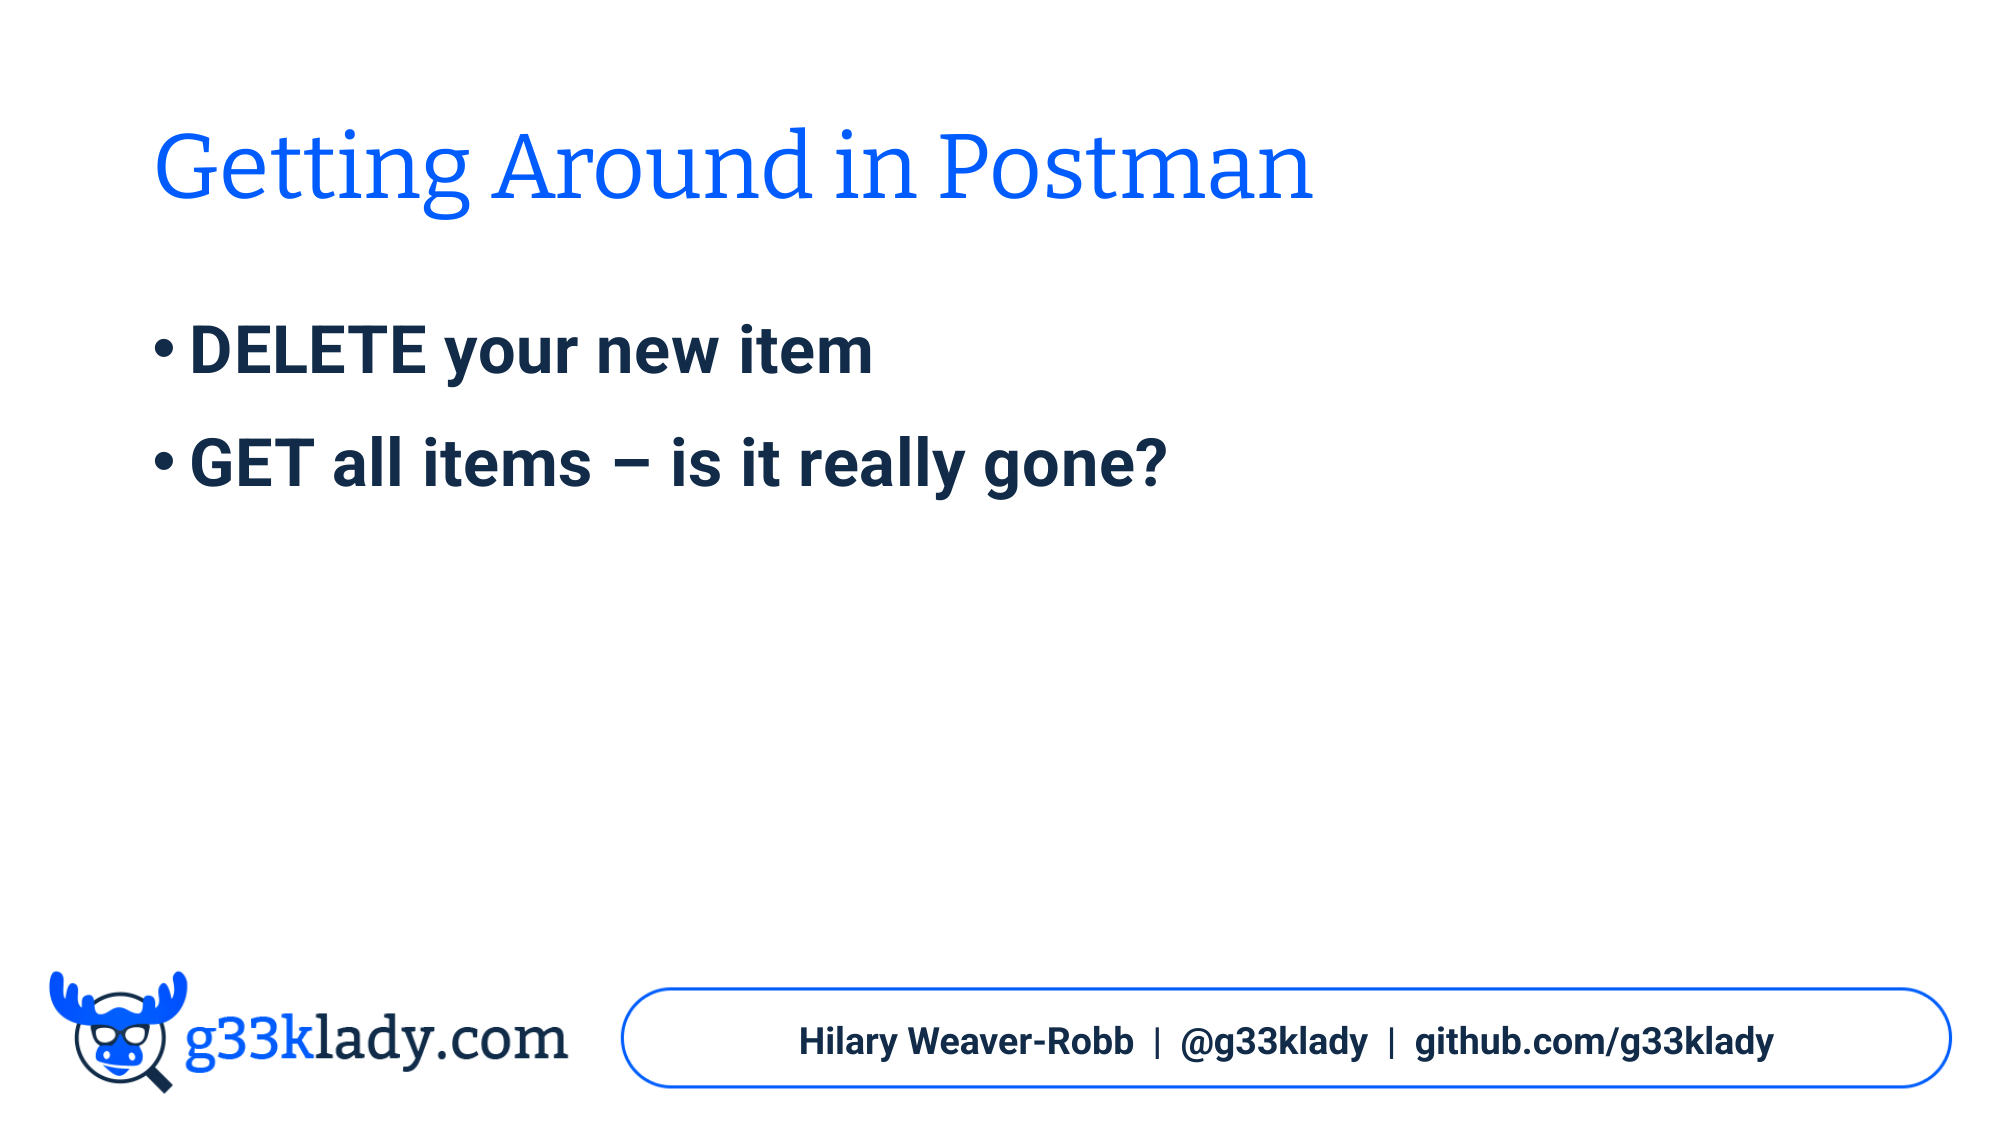

# Getting Around in Postman
DELETE your new item
GET all items – is it really gone?

Hilary Weaver-Robb  |  @g33klady  |  github.com/g33klady